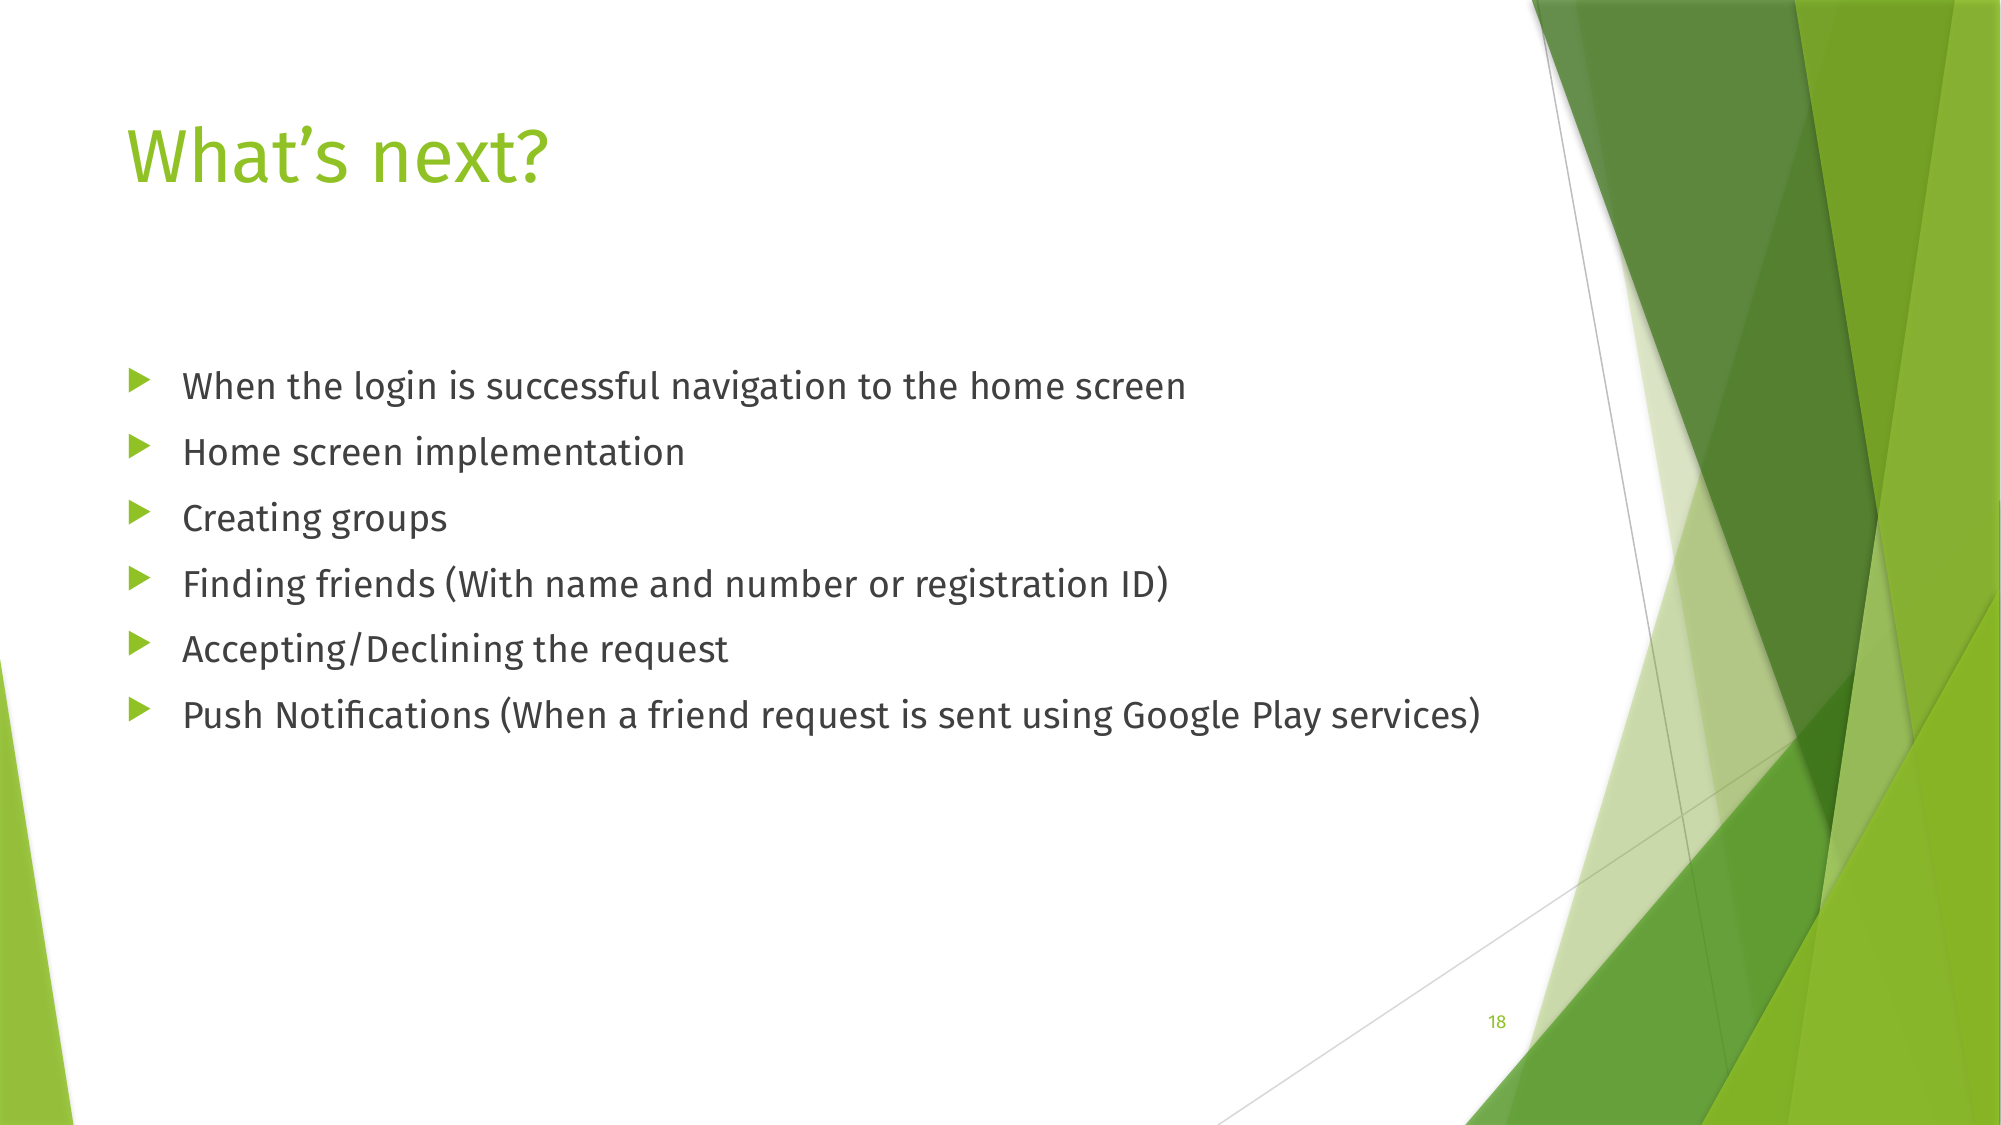

# What’s next?
When the login is successful navigation to the home screen
Home screen implementation
Creating groups
Finding friends (With name and number or registration ID)
Accepting/Declining the request
Push Notifications (When a friend request is sent using Google Play services)

18